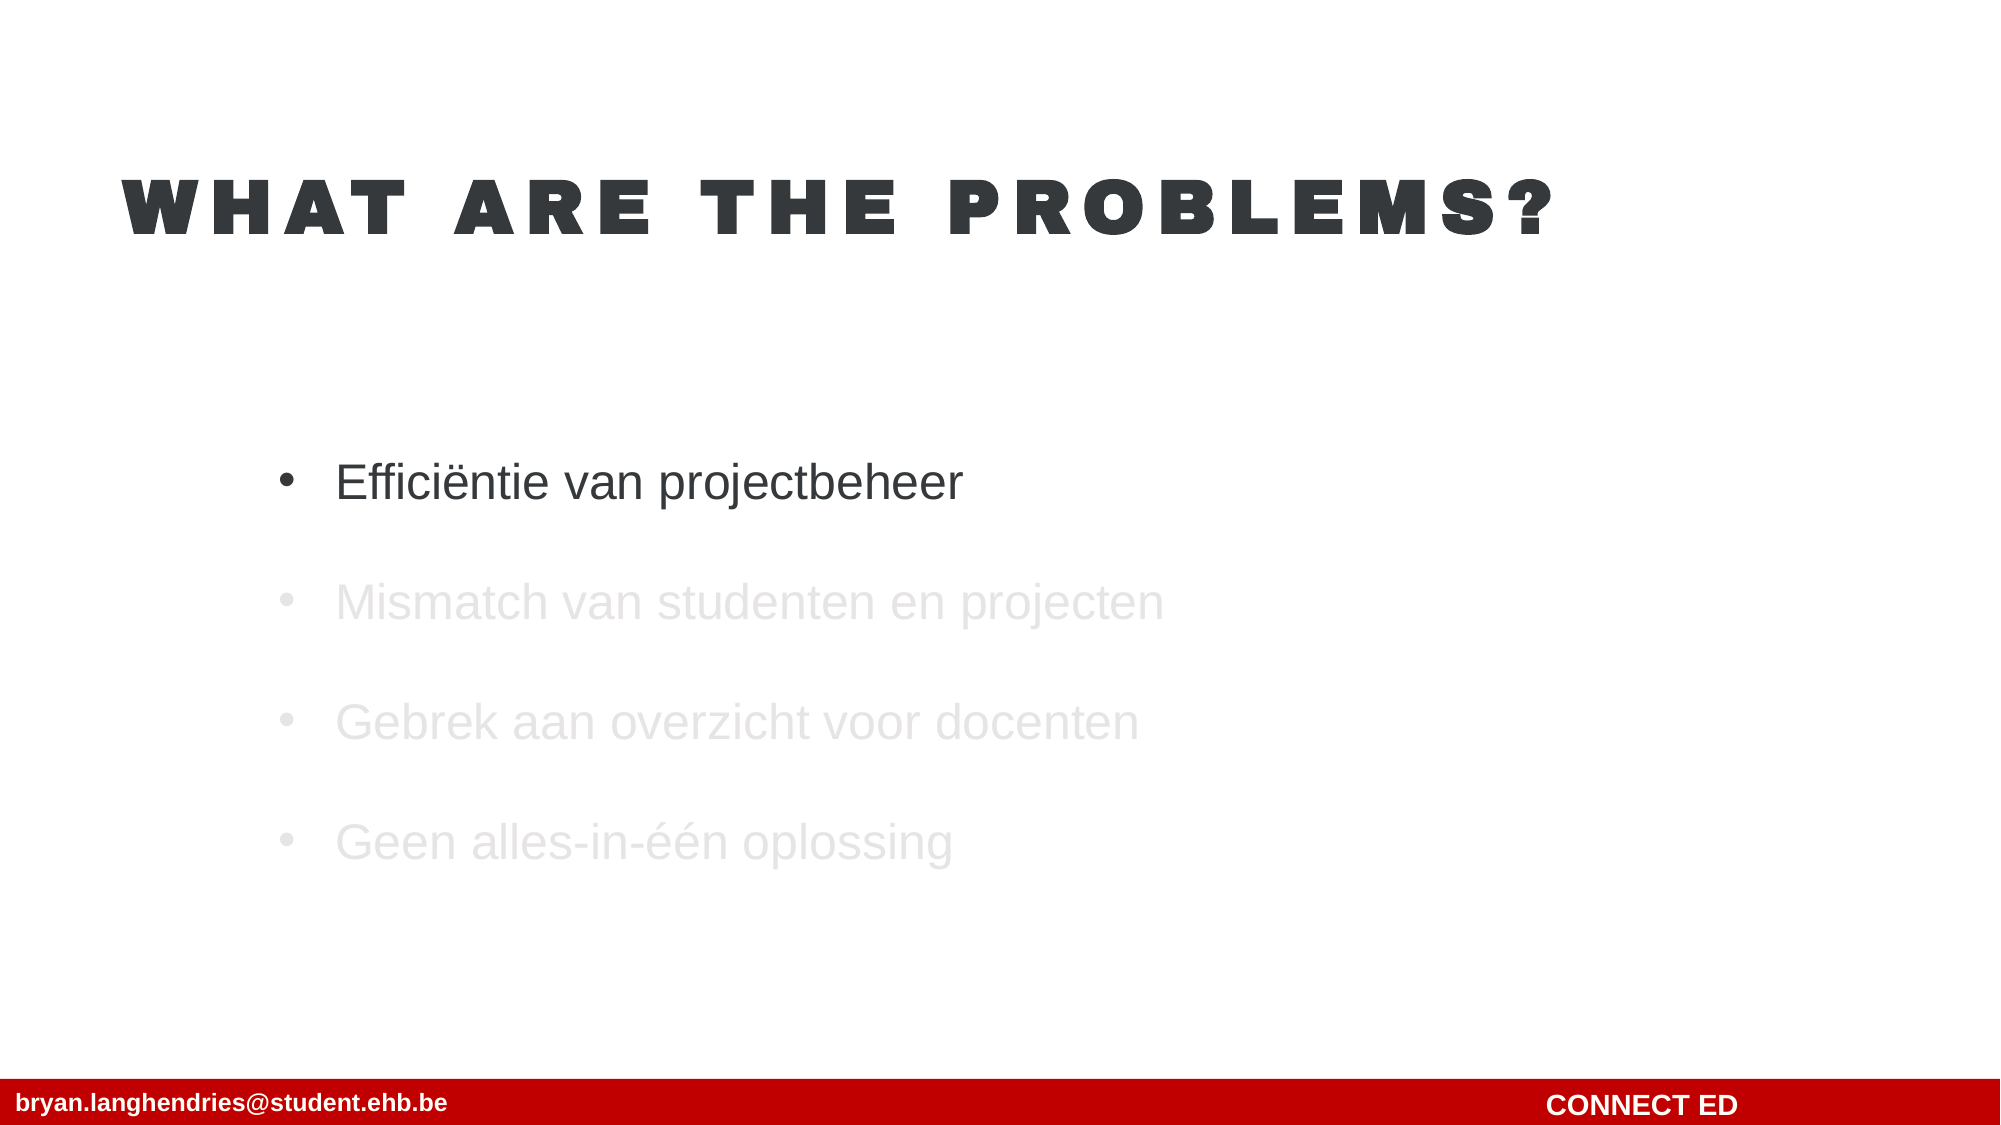

# What are the problems?
Efficiëntie van projectbeheer
Mismatch van studenten en projecten
Gebrek aan overzicht voor docenten
Geen alles-in-één oplossing

bryan.langhendries@student.ehb.be

CONNECT ED